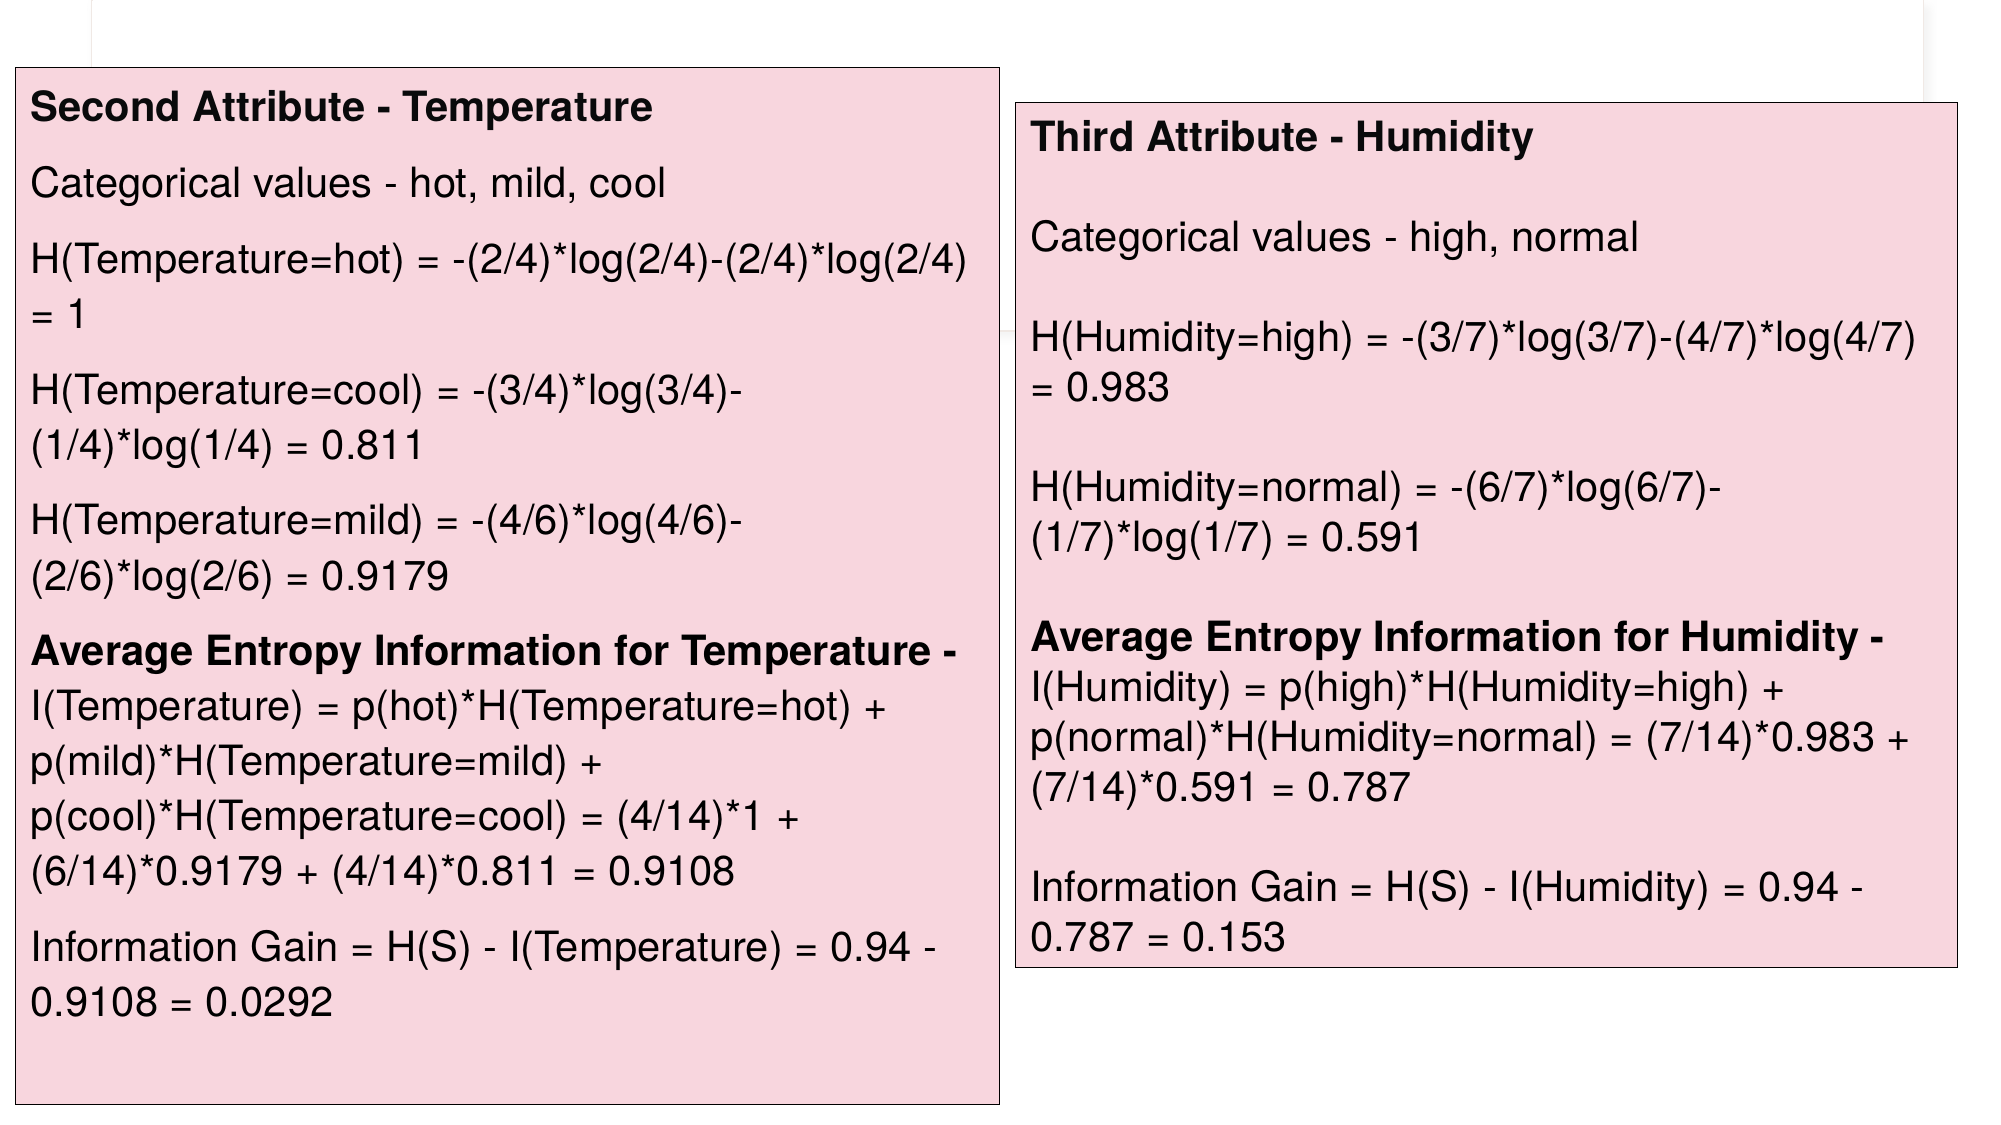

Second Attribute - Temperature
Categorical values - hot, mild, cool
H(Temperature=hot) = -(2/4)*log(2/4)-(2/4)*log(2/4) = 1
H(Temperature=cool) = -(3/4)*log(3/4)-(1/4)*log(1/4) = 0.811
H(Temperature=mild) = -(4/6)*log(4/6)-(2/6)*log(2/6) = 0.9179
Average Entropy Information for Temperature - I(Temperature) = p(hot)*H(Temperature=hot) + p(mild)*H(Temperature=mild) + p(cool)*H(Temperature=cool) = (4/14)*1 + (6/14)*0.9179 + (4/14)*0.811 = 0.9108
Information Gain = H(S) - I(Temperature) = 0.94 - 0.9108 = 0.0292
Third Attribute - Humidity

Categorical values - high, normal

H(Humidity=high) = -(3/7)*log(3/7)-(4/7)*log(4/7) = 0.983

H(Humidity=normal) = -(6/7)*log(6/7)-(1/7)*log(1/7) = 0.591

Average Entropy Information for Humidity - I(Humidity) = p(high)*H(Humidity=high) + p(normal)*H(Humidity=normal) = (7/14)*0.983 + (7/14)*0.591 = 0.787

Information Gain = H(S) - I(Humidity) = 0.94 - 0.787 = 0.153